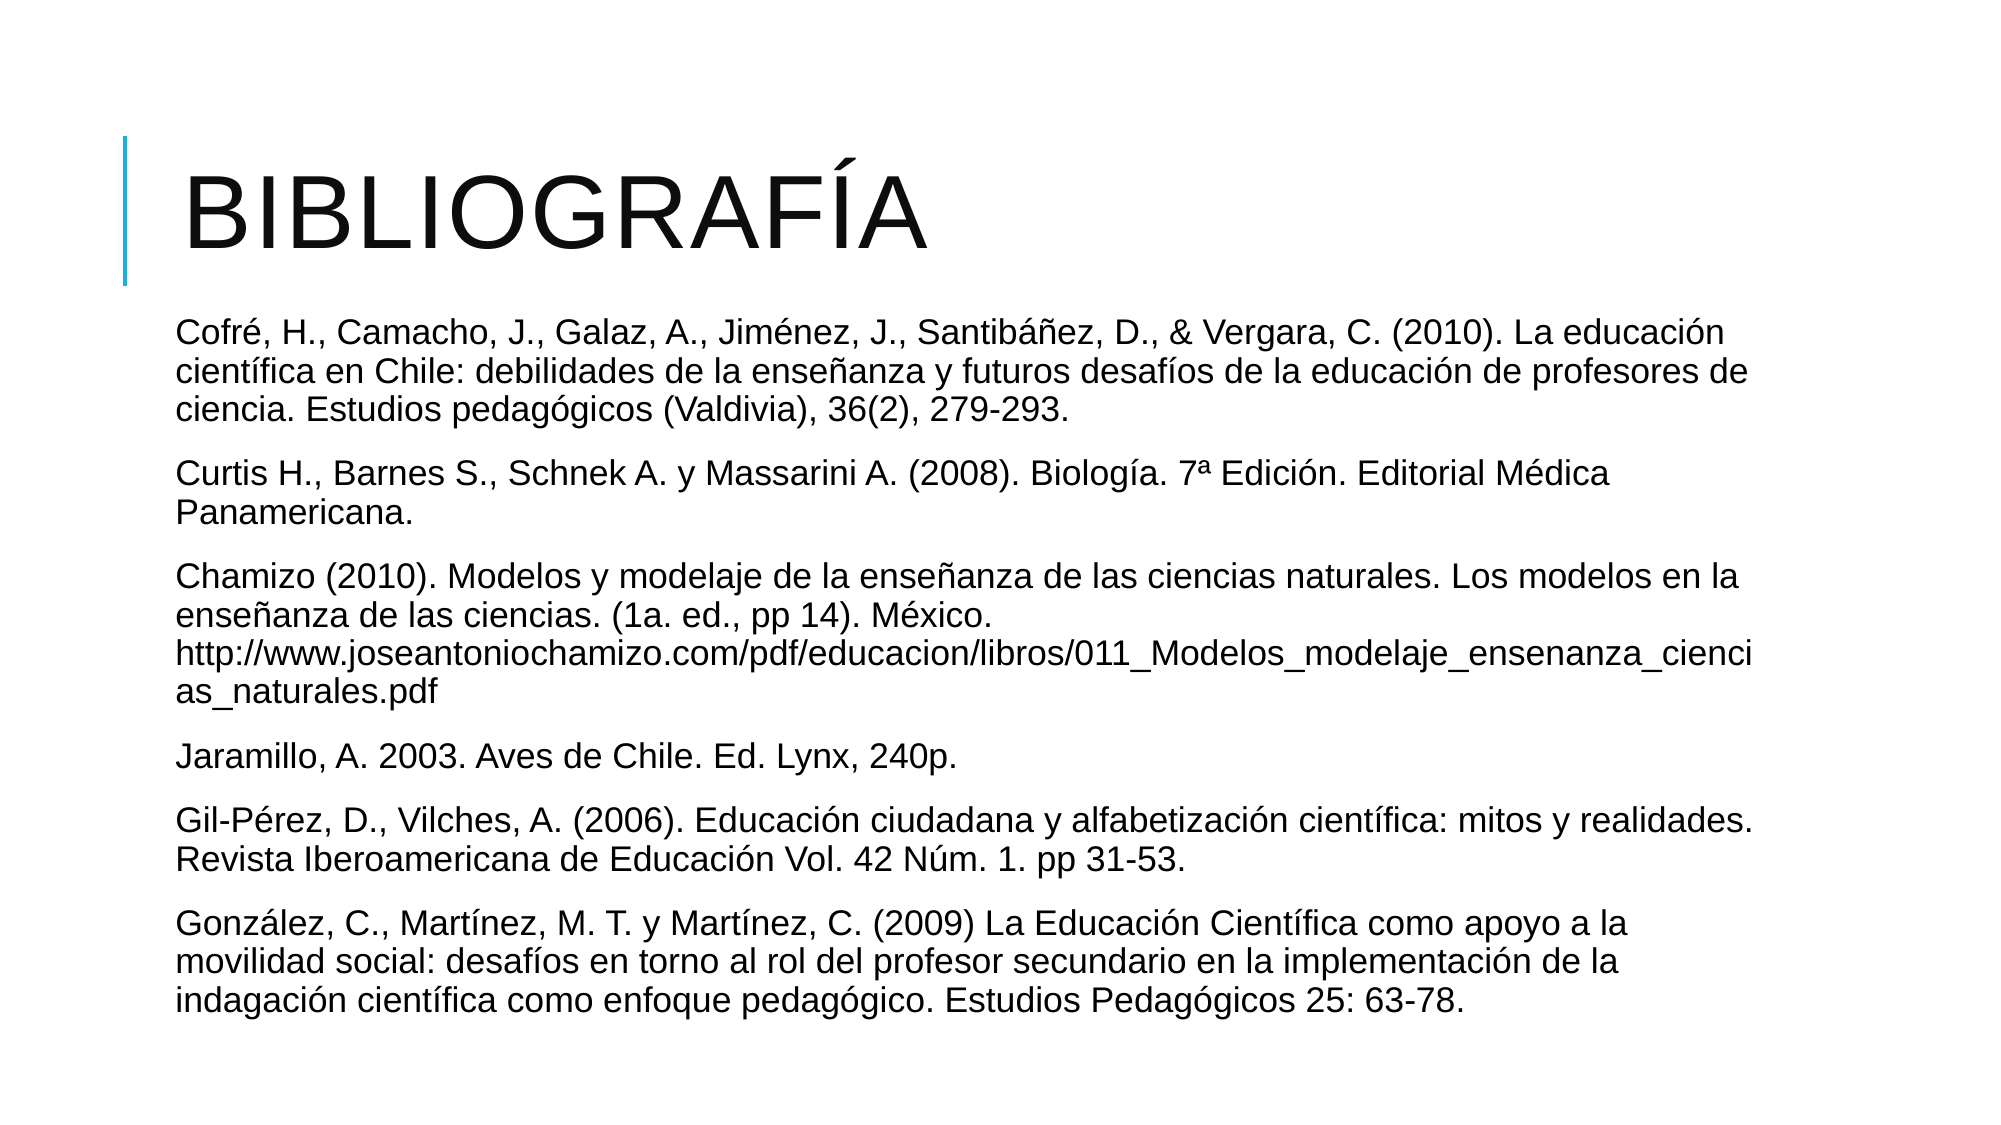

# bibliografía
Cofré, H., Camacho, J., Galaz, A., Jiménez, J., Santibáñez, D., & Vergara, C. (2010). La educación científica en Chile: debilidades de la enseñanza y futuros desafíos de la educación de profesores de ciencia. Estudios pedagógicos (Valdivia), 36(2), 279-293.
Curtis H., Barnes S., Schnek A. y Massarini A. (2008). Biología. 7ª Edición. Editorial Médica Panamericana.
Chamizo (2010). Modelos y modelaje de la enseñanza de las ciencias naturales. Los modelos en la enseñanza de las ciencias. (1a. ed., pp 14). México. http://www.joseantoniochamizo.com/pdf/educacion/libros/011_Modelos_modelaje_ensenanza_ciencias_naturales.pdf
Jaramillo, A. 2003. Aves de Chile. Ed. Lynx, 240p.
Gil-Pérez, D., Vilches, A. (2006). Educación ciudadana y alfabetización científica: mitos y realidades. Revista Iberoamericana de Educación Vol. 42 Núm. 1. pp 31-53.
González, C., Martínez, M. T. y Martínez, C. (2009) La Educación Científica como apoyo a la movilidad social: desafíos en torno al rol del profesor secundario en la implementación de la indagación científica como enfoque pedagógico. Estudios Pedagógicos 25: 63-78.